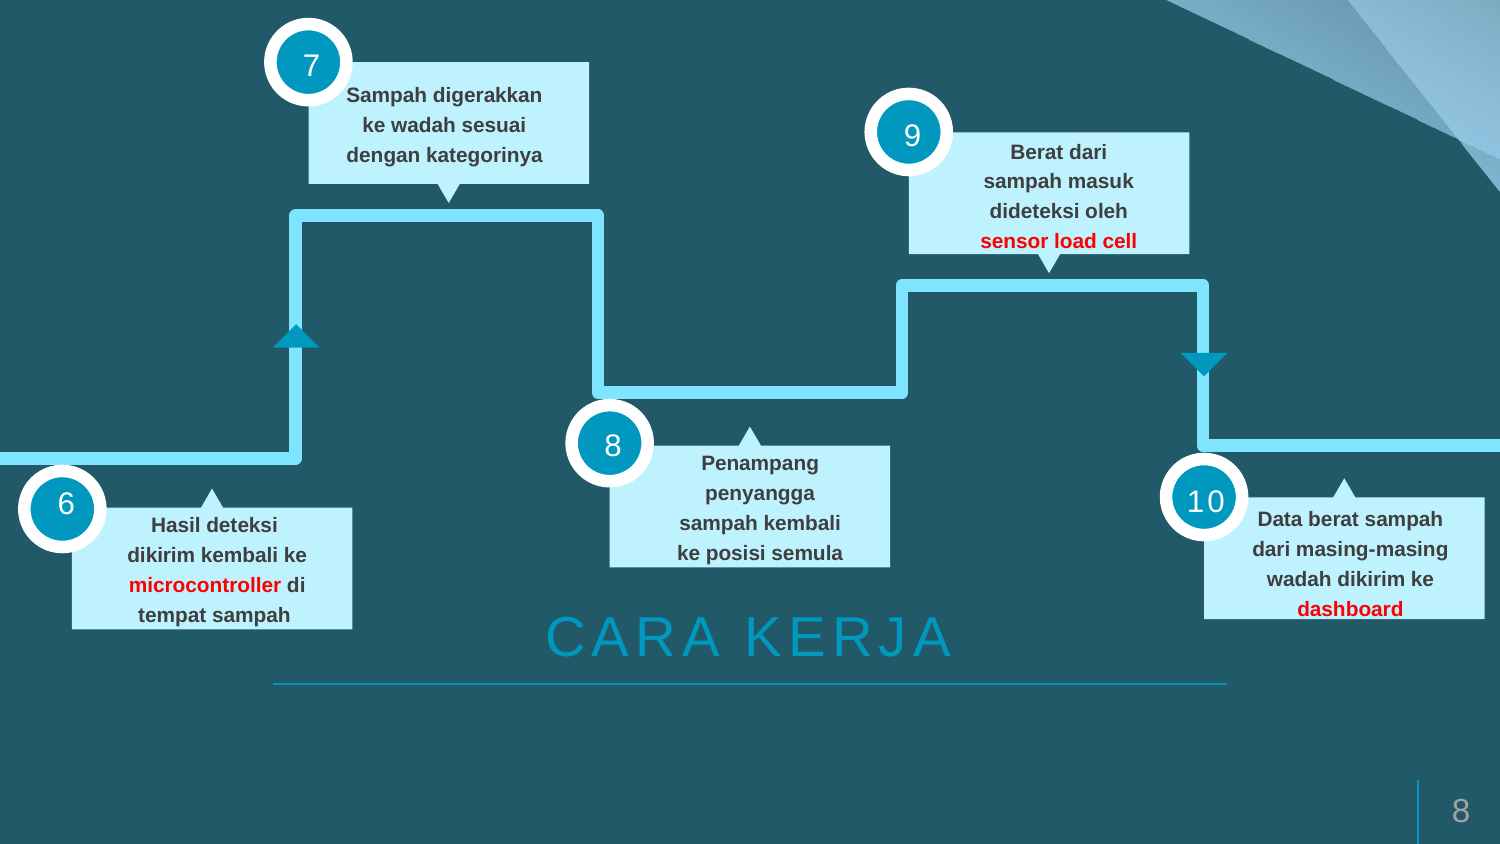

7
Sampah digerakkan ke wadah sesuai dengan kategorinya
9
Berat dari sampah masuk dideteksi oleh sensor load cell
8
10
Penampang penyangga sampah kembali ke posisi semula
6
Data berat sampah dari masing-masing wadah dikirim ke dashboard
Hasil deteksi  dikirim kembali ke microcontroller di tempat sampah
CARA KERJA
8